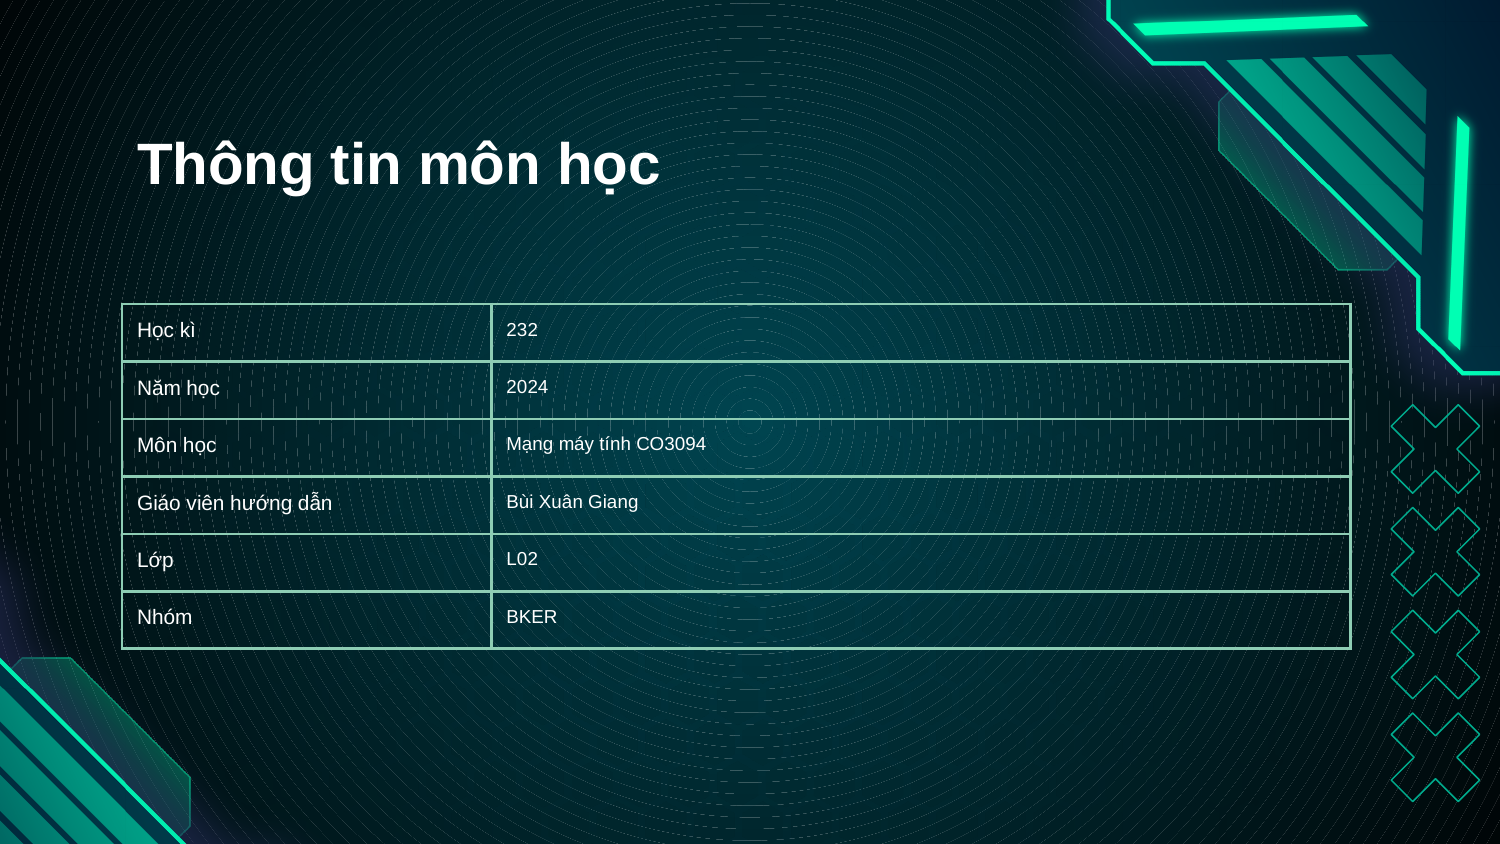

# Thông tin môn học
| Học kì | 232 |
| --- | --- |
| Năm học | 2024 |
| Môn học | Mạng máy tính CO3094 |
| Giáo viên hướng dẫn | Bùi Xuân Giang |
| Lớp | L02 |
| Nhóm | BKER |